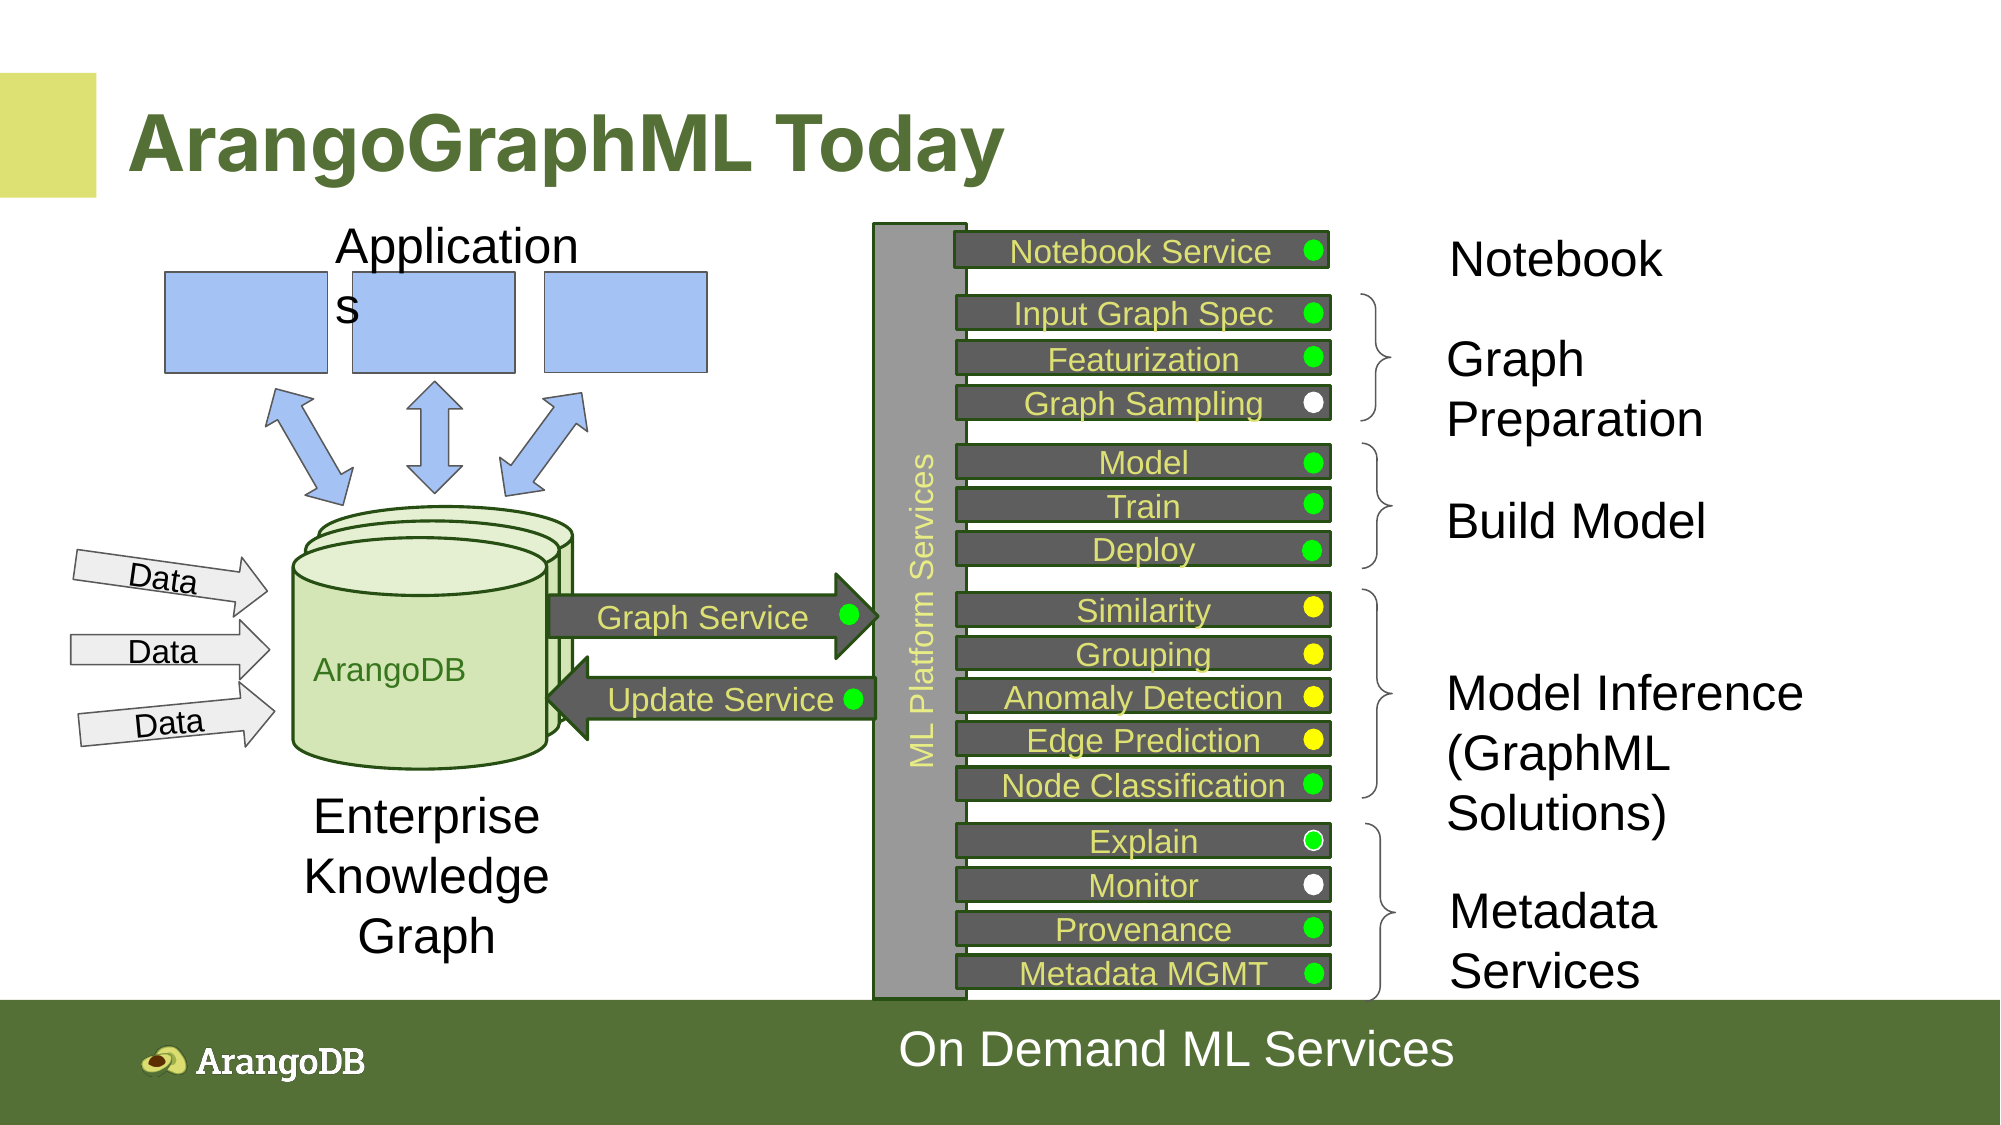

ArangoGraphML Today
Applications
Notebook
Notebook Service

Input Graph Spec

Graph Preparation
Featurization

Graph Sampling

Model

Build Model
Train

ArangoDB
ArangoDB
Deploy
ArangoDB

Data
ML Platform Services
Graph Service

Similarity

Data
Grouping
Model Inference
(GraphML Solutions)

Update Service

Anomaly Detection

Data

Edge Prediction

Enterprise Knowledge Graph
Node Classification

Explain

Metadata Services
Monitor

Provenance

Metadata MGMT

On Demand ML Services